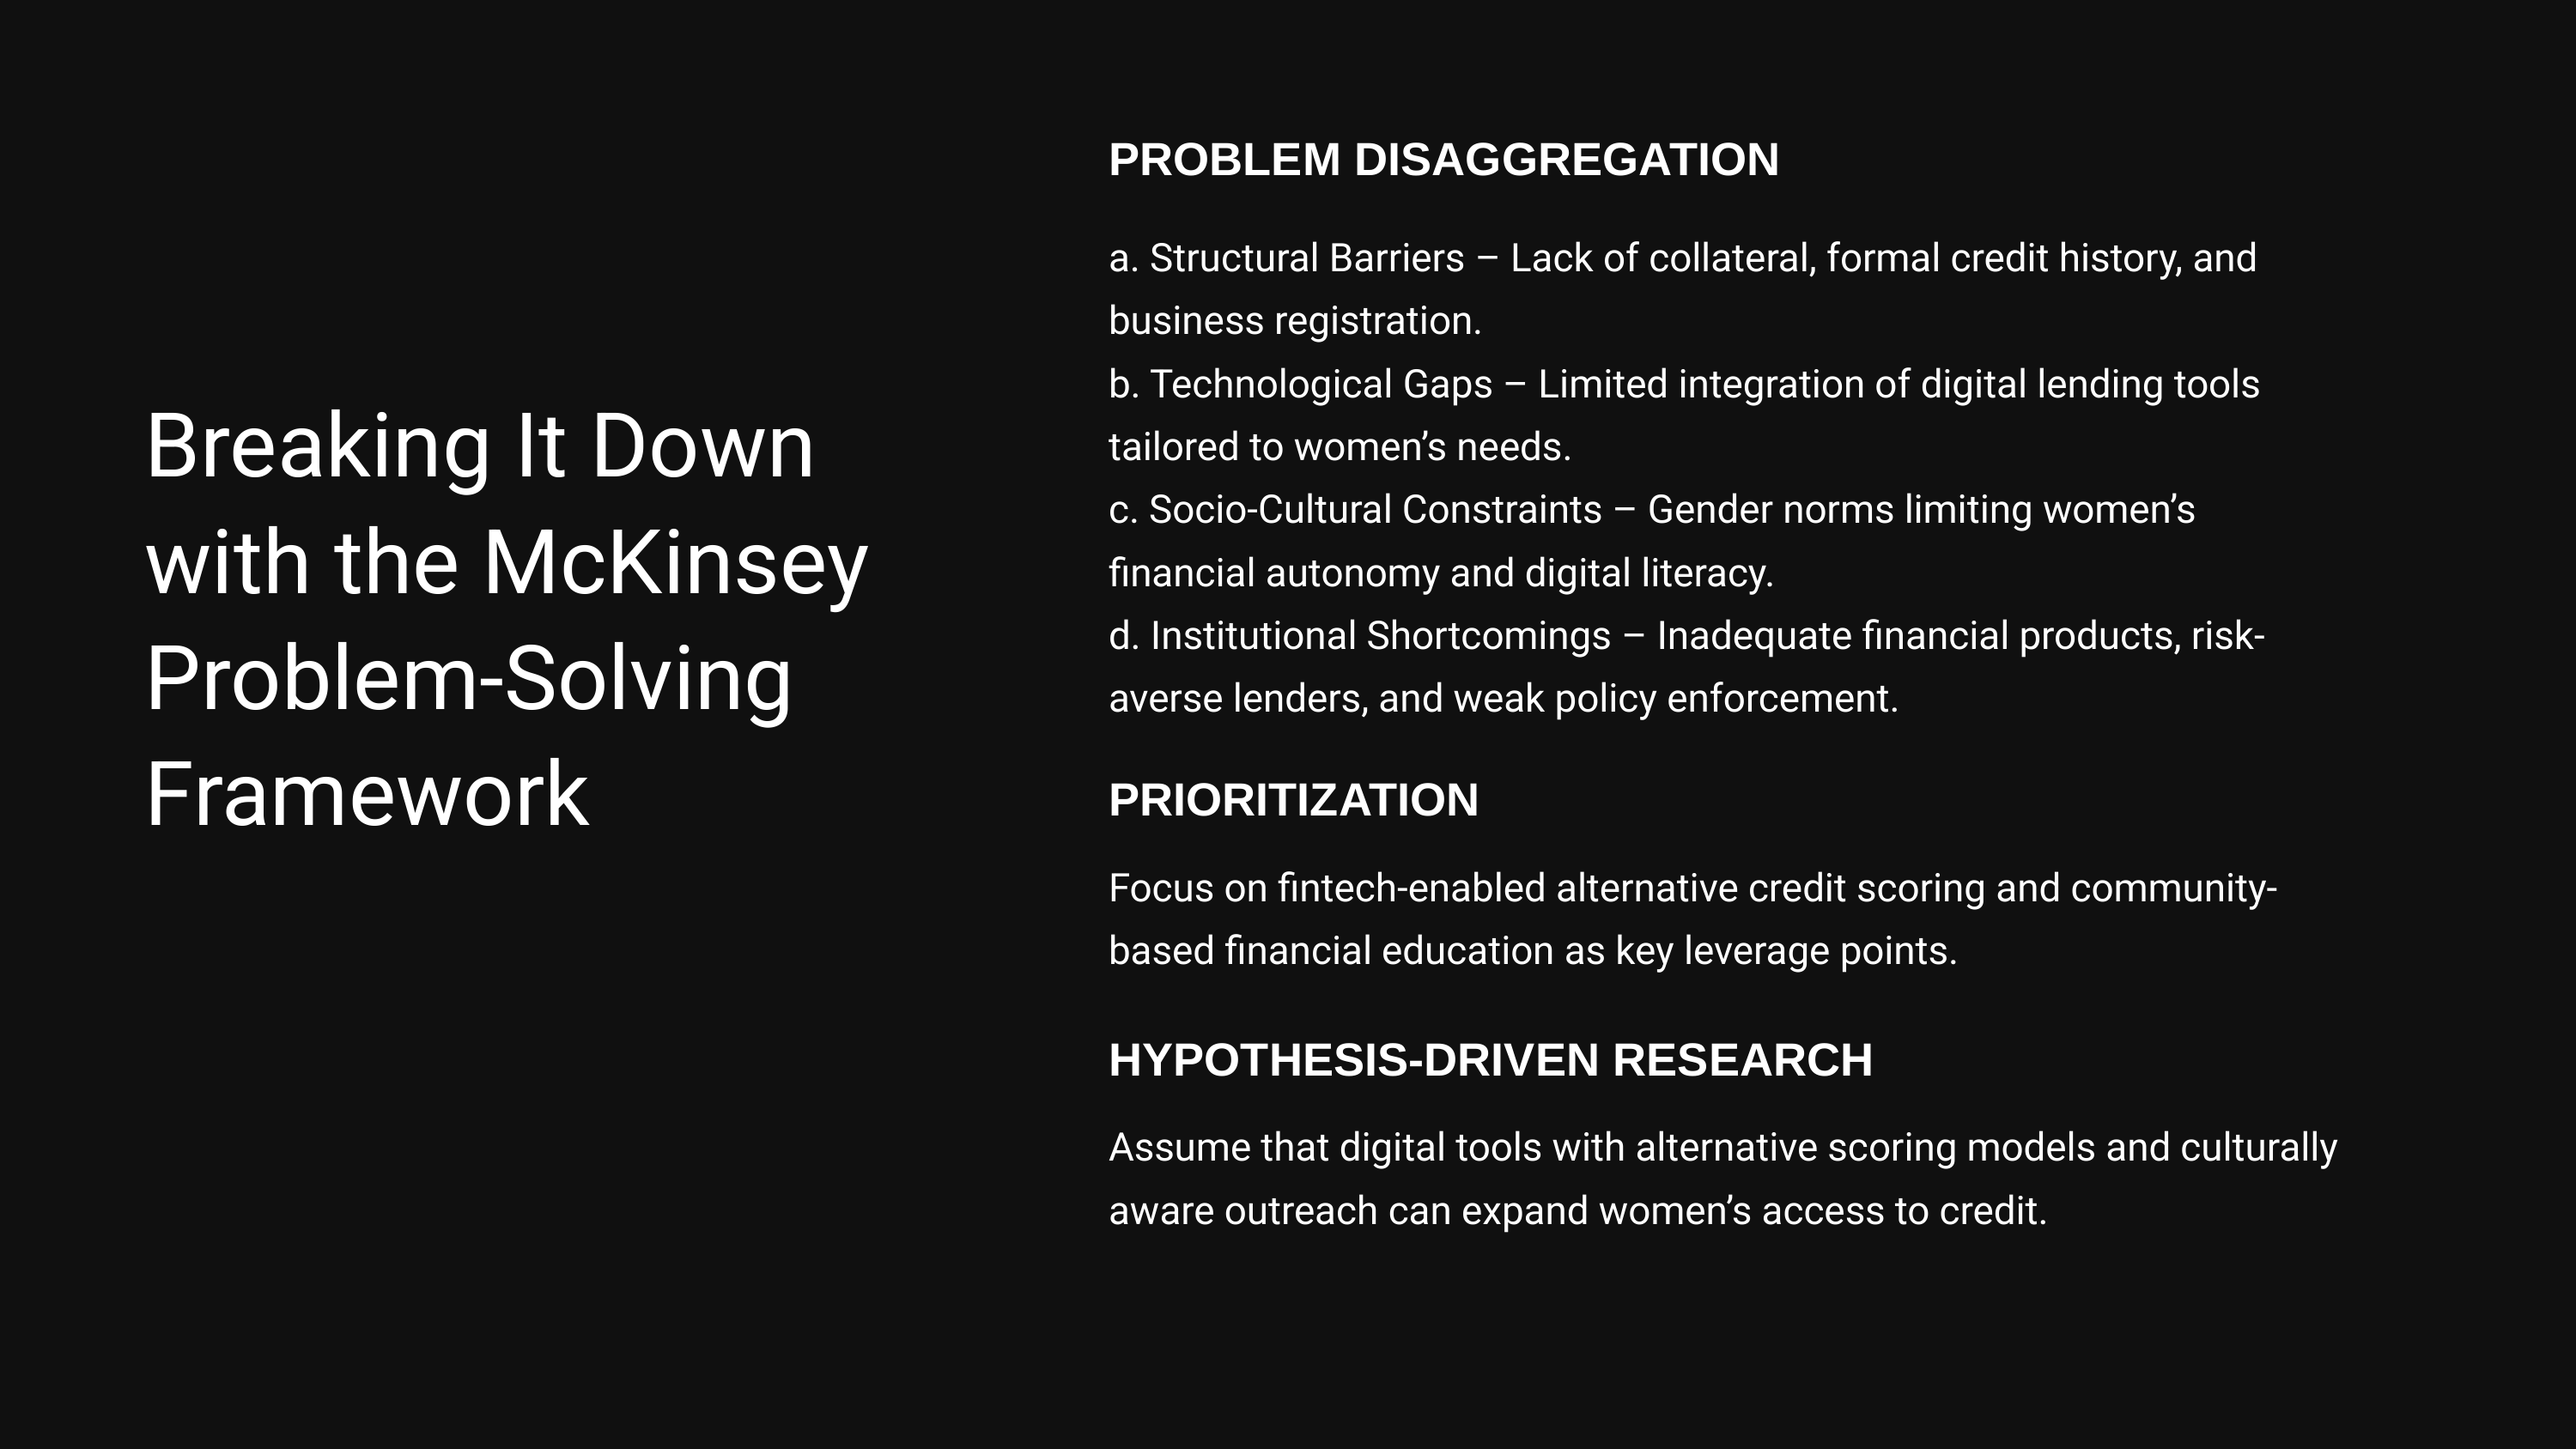

PROBLEM DISAGGREGATION
a. Structural Barriers – Lack of collateral, formal credit history, and business registration.
b. Technological Gaps – Limited integration of digital lending tools tailored to women’s needs.
c. Socio-Cultural Constraints – Gender norms limiting women’s financial autonomy and digital literacy.
d. Institutional Shortcomings – Inadequate financial products, risk-averse lenders, and weak policy enforcement.

Breaking It Down with the McKinsey Problem-Solving Framework
PRIORITIZATION
Focus on fintech-enabled alternative credit scoring and community-based financial education as key leverage points.

HYPOTHESIS-DRIVEN RESEARCH
Assume that digital tools with alternative scoring models and culturally aware outreach can expand women’s access to credit.